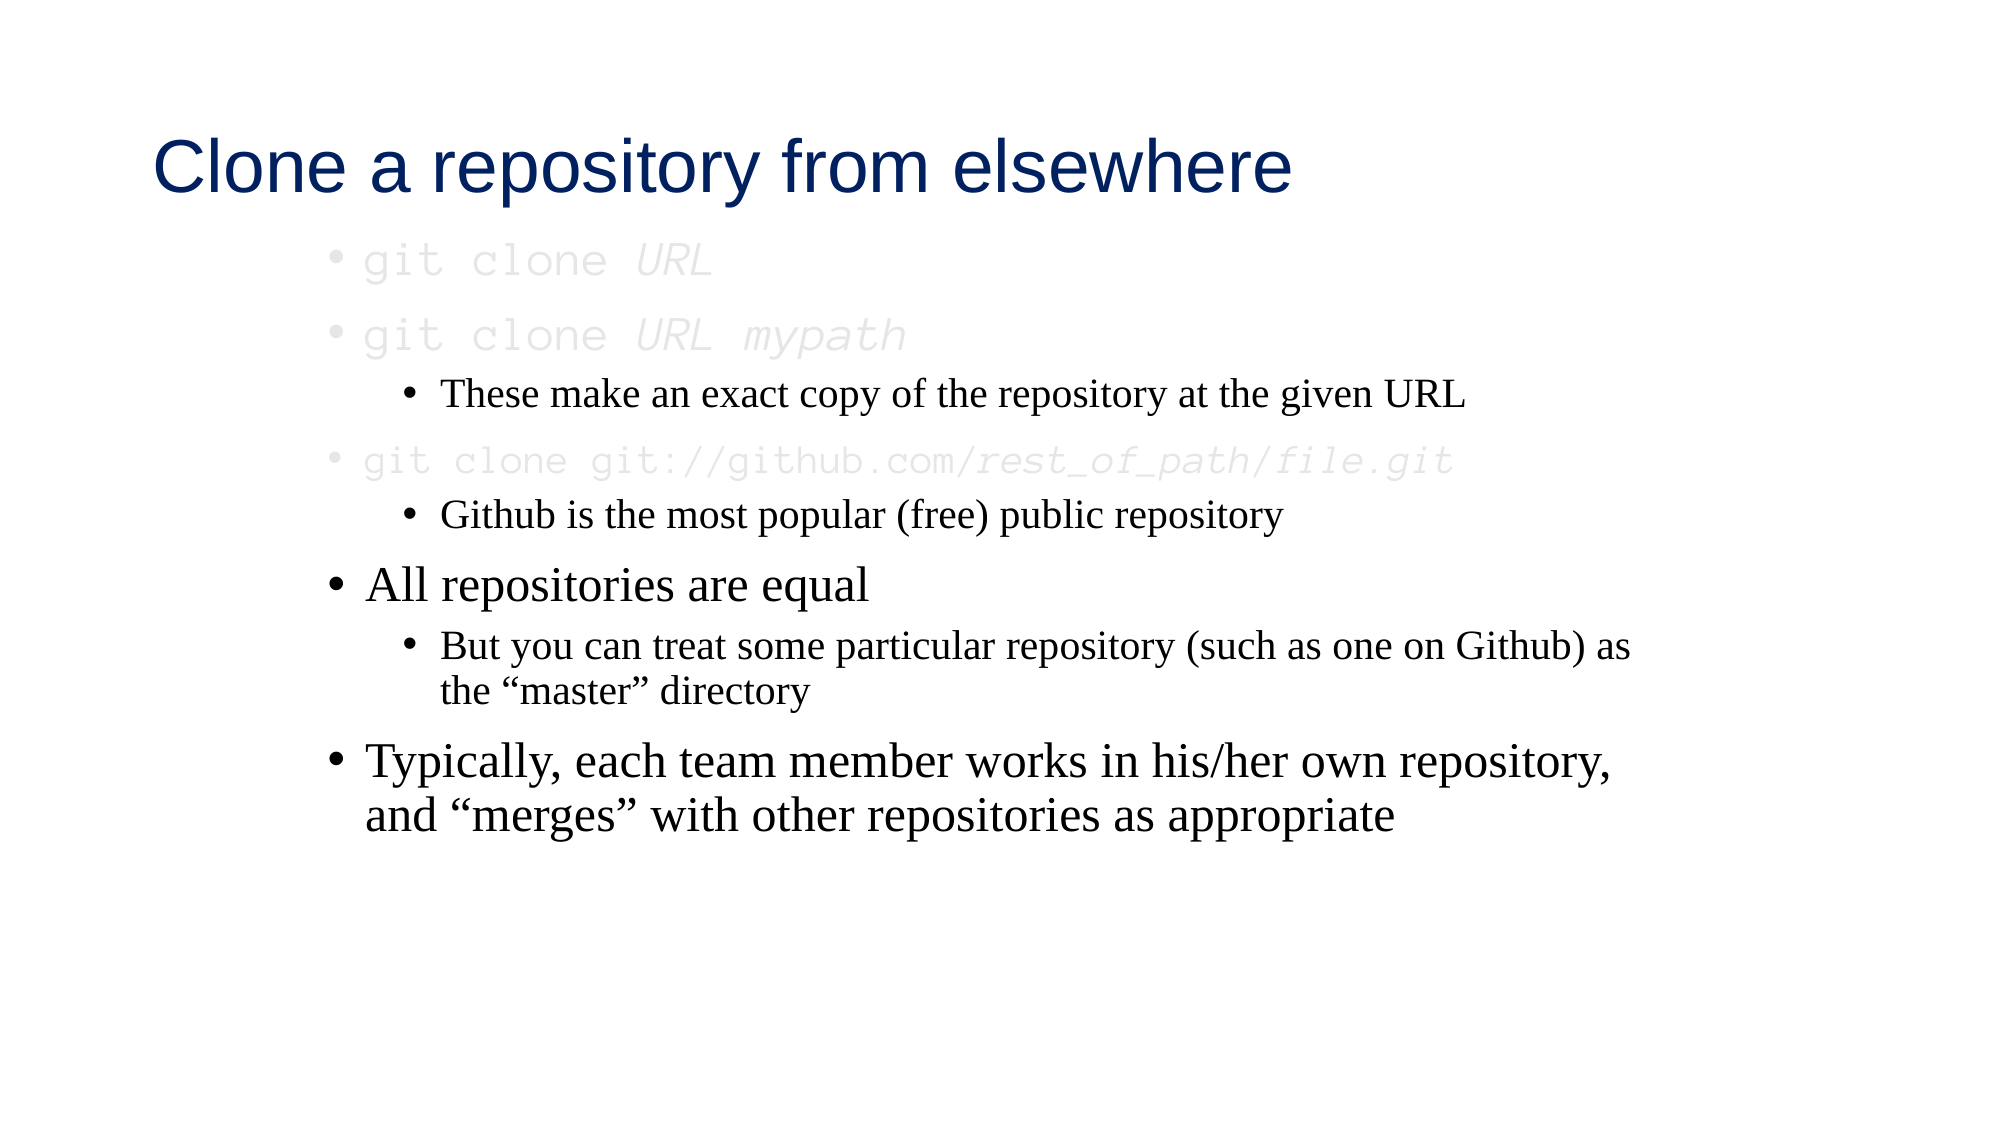

# Clone a repository from elsewhere
git clone URL
git clone URL mypath
These make an exact copy of the repository at the given URL
git clone git://github.com/rest_of_path/file.git
Github is the most popular (free) public repository
All repositories are equal
But you can treat some particular repository (such as one on Github) as the “master” directory
Typically, each team member works in his/her own repository, and “merges” with other repositories as appropriate